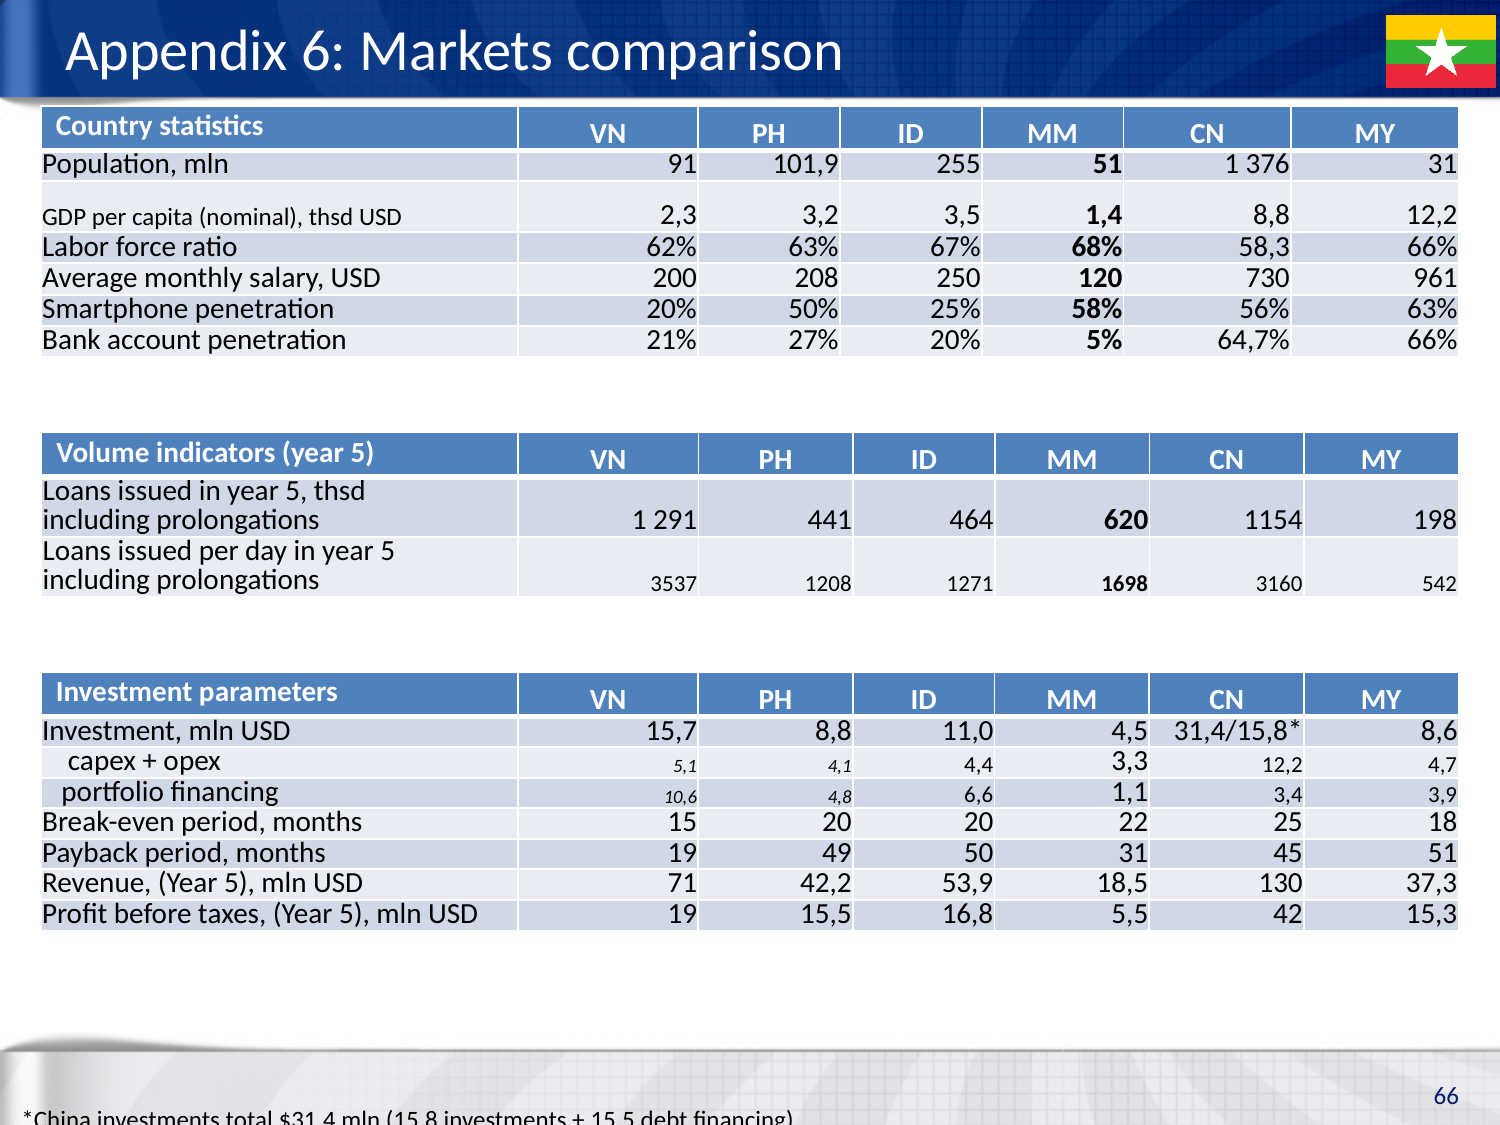

# Appendix 6: Markets comparison
| Country statistics | VN | PH | ID | MM | CN | MY |
| --- | --- | --- | --- | --- | --- | --- |
| Population, mln | 91 | 101,9 | 255 | 51 | 1 376 | 31 |
| GDP per capita (nominal), thsd USD | 2,3 | 3,2 | 3,5 | 1,4 | 8,8 | 12,2 |
| Labor force ratio | 62% | 63% | 67% | 68% | 58,3 | 66% |
| Average monthly salary, USD | 200 | 208 | 250 | 120 | 730 | 961 |
| Smartphone penetration | 20% | 50% | 25% | 58% | 56% | 63% |
| Bank account penetration | 21% | 27% | 20% | 5% | 64,7% | 66% |
| Volume indicators (year 5) | VN | PH | ID | MM | CN | MY |
| --- | --- | --- | --- | --- | --- | --- |
| Loans issued in year 5, thsd including prolongations | 1 291 | 441 | 464 | 620 | 1154 | 198 |
| Loans issued per day in year 5 including prolongations | 3537 | 1208 | 1271 | 1698 | 3160 | 542 |
| Investment parameters | VN | PH | ID | MM | CN | MY |
| --- | --- | --- | --- | --- | --- | --- |
| Investment, mln USD | 15,7 | 8,8 | 11,0 | 4,5 | 31,4/15,8\* | 8,6 |
| capex + opex | 5,1 | 4,1 | 4,4 | 3,3 | 12,2 | 4,7 |
| portfolio financing | 10,6 | 4,8 | 6,6 | 1,1 | 3,4 | 3,9 |
| Break-even period, months | 15 | 20 | 20 | 22 | 25 | 18 |
| Payback period, months | 19 | 49 | 50 | 31 | 45 | 51 |
| Revenue, (Year 5), mln USD | 71 | 42,2 | 53,9 | 18,5 | 130 | 37,3 |
| Profit before taxes, (Year 5), mln USD | 19 | 15,5 | 16,8 | 5,5 | 42 | 15,3 |
66
*China investments total $31,4 mln (15,8 investments + 15,5 debt financing)